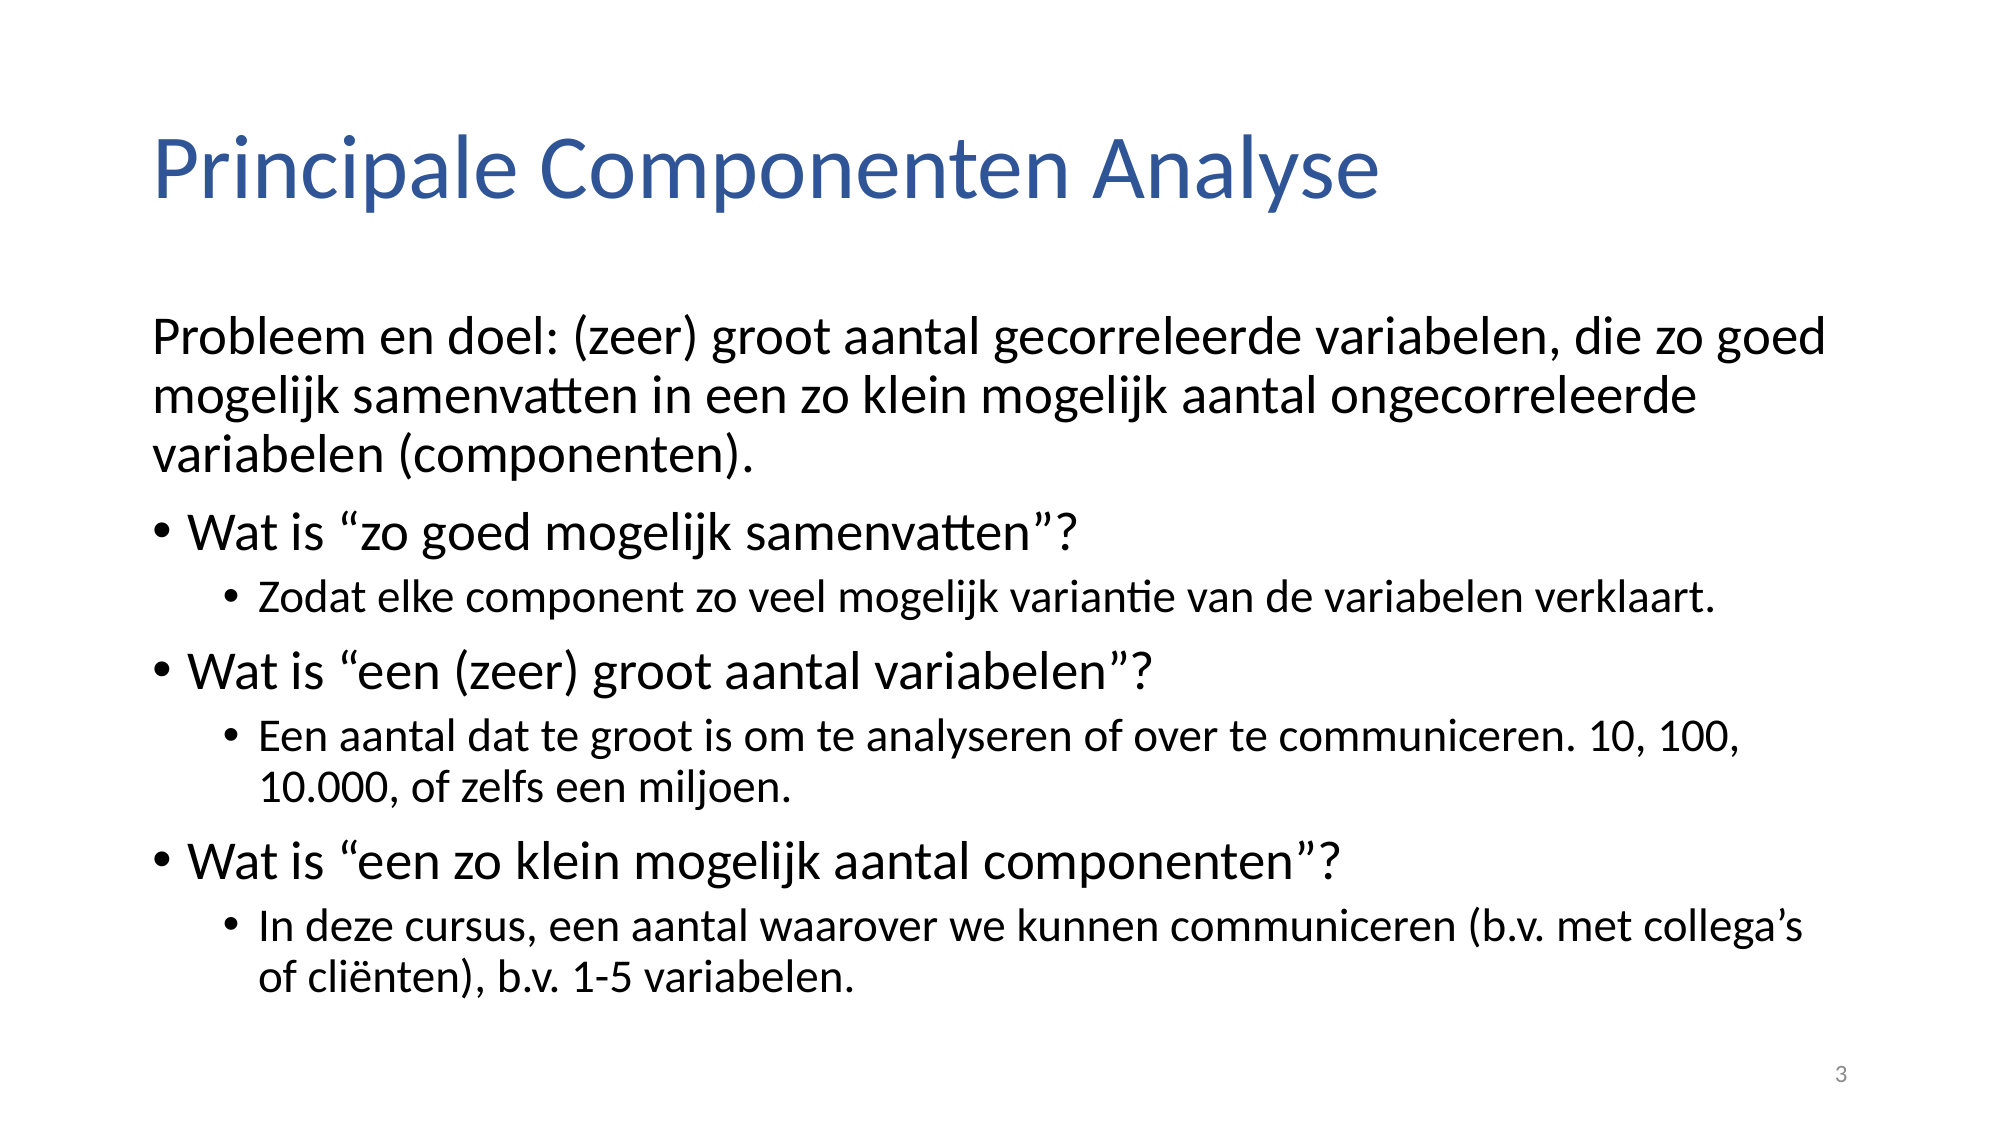

# Principale Componenten Analyse
Probleem en doel: (zeer) groot aantal gecorreleerde variabelen, die zo goed mogelijk samenvatten in een zo klein mogelijk aantal ongecorreleerde variabelen (componenten).
Wat is “zo goed mogelijk samenvatten”?
Zodat elke component zo veel mogelijk variantie van de variabelen verklaart.
Wat is “een (zeer) groot aantal variabelen”?
Een aantal dat te groot is om te analyseren of over te communiceren. 10, 100, 10.000, of zelfs een miljoen.
Wat is “een zo klein mogelijk aantal componenten”?
In deze cursus, een aantal waarover we kunnen communiceren (b.v. met collega’s of cliënten), b.v. 1-5 variabelen.
3